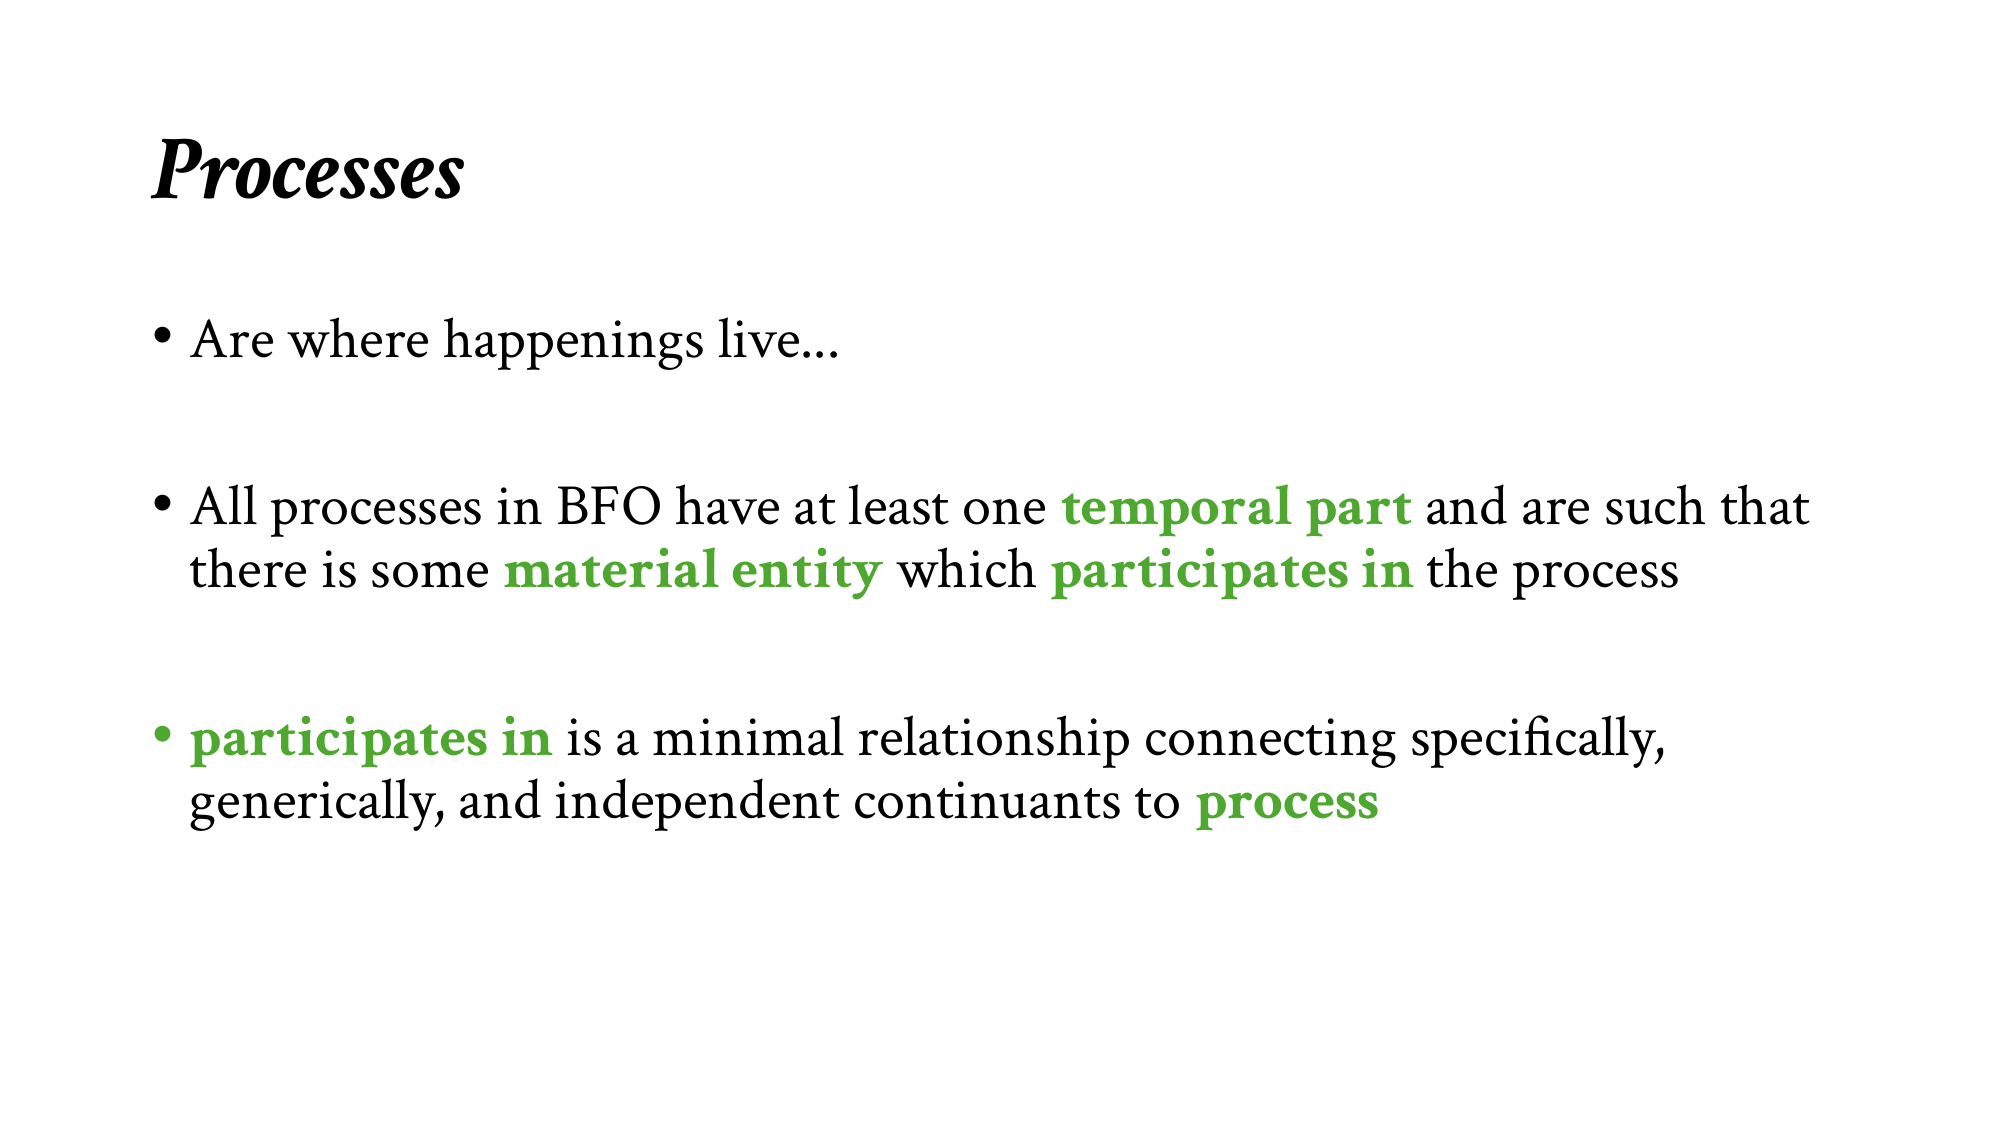

# Processes
Are where happenings live...

All processes in BFO have at least one temporal part and are such that there is some material entity which participates in the process

participates in is a minimal relationship connecting specifically, generically, and independent continuants to process